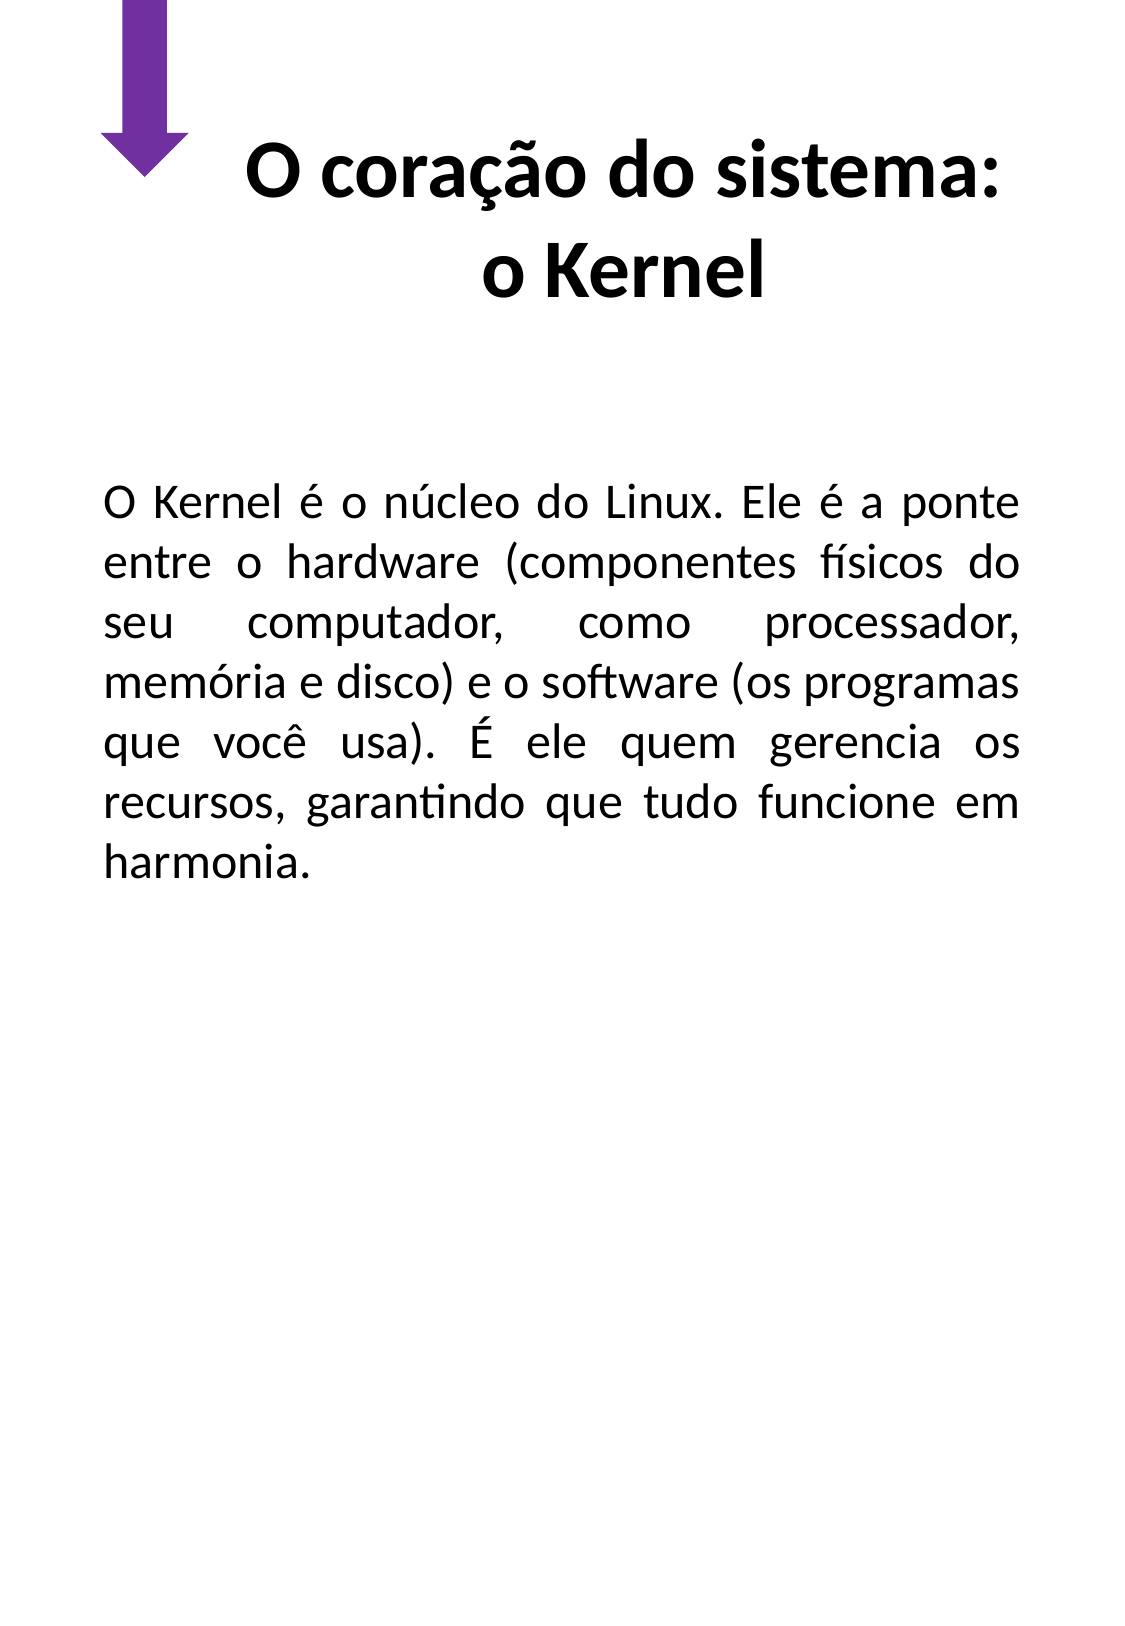

O coração do sistema: o Kernel
O Kernel é o núcleo do Linux. Ele é a ponte entre o hardware (componentes físicos do seu computador, como processador, memória e disco) e o software (os programas que você usa). É ele quem gerencia os recursos, garantindo que tudo funcione em harmonia.